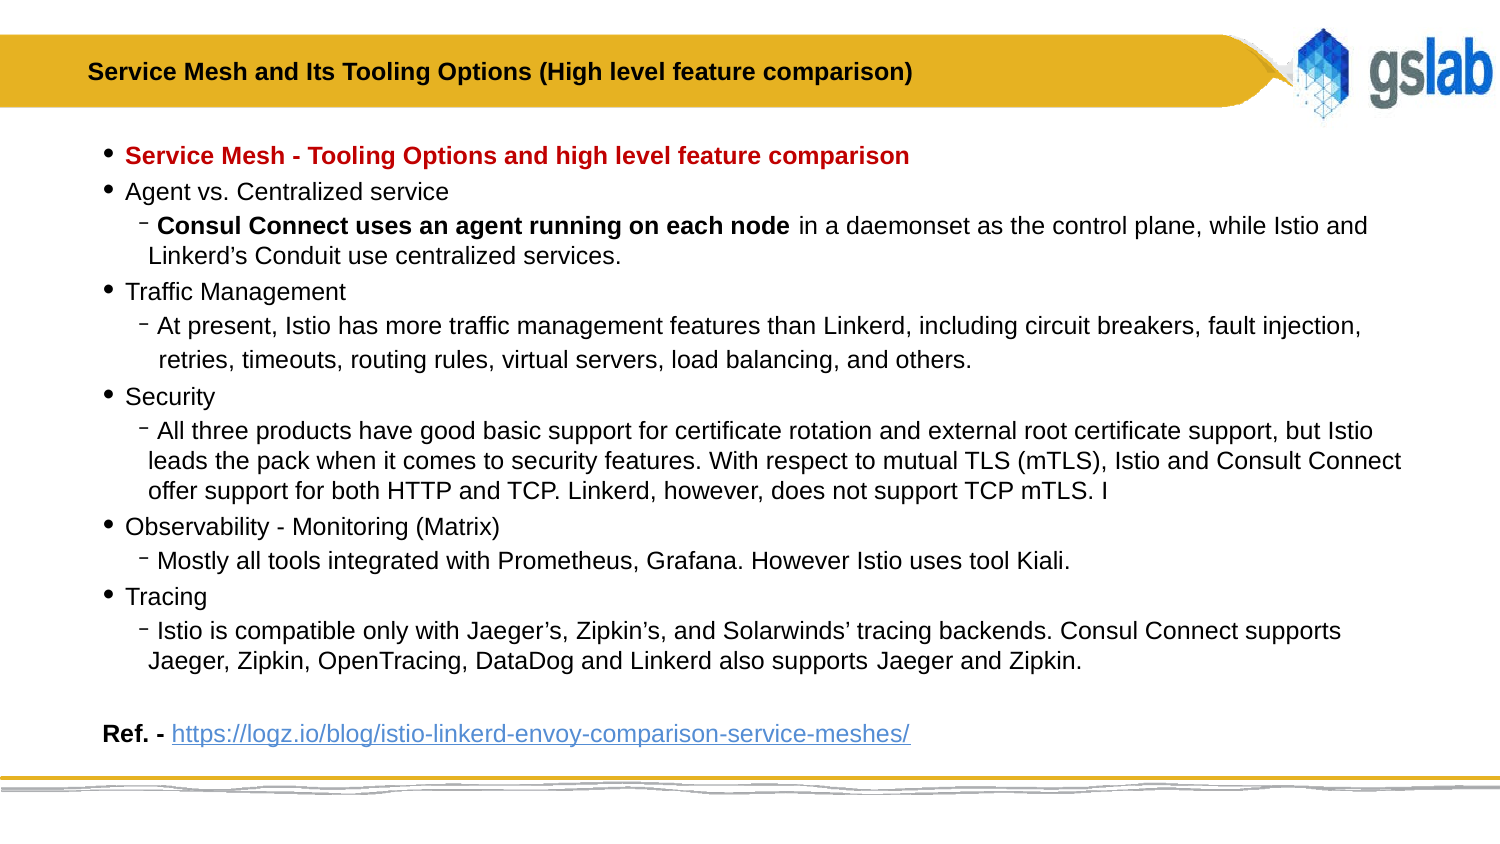

# Service Mesh and Its Tooling Options (High level feature comparison)
Service Mesh - Tooling Options and high level feature comparison
Agent vs. Centralized service
 Consul Connect uses an agent running on each node in a daemonset as the control plane, while Istio and Linkerd’s Conduit use centralized services.
Traffic Management
 At present, Istio has more traffic management features than Linkerd, including circuit breakers, fault injection,
   retries, timeouts, routing rules, virtual servers, load balancing, and others.
Security
 All three products have good basic support for certificate rotation and external root certificate support, but Istio leads the pack when it comes to security features. With respect to mutual TLS (mTLS), Istio and Consult Connect offer support for both HTTP and TCP. Linkerd, however, does not support TCP mTLS. I
Observability - Monitoring (Matrix)
 Mostly all tools integrated with Prometheus, Grafana. However Istio uses tool Kiali.
Tracing
 Istio is compatible only with Jaeger’s, Zipkin’s, and Solarwinds’ tracing backends. Consul Connect supports Jaeger, Zipkin, OpenTracing, DataDog and Linkerd also supports Jaeger and Zipkin.

Ref. - https://logz.io/blog/istio-linkerd-envoy-comparison-service-meshes/